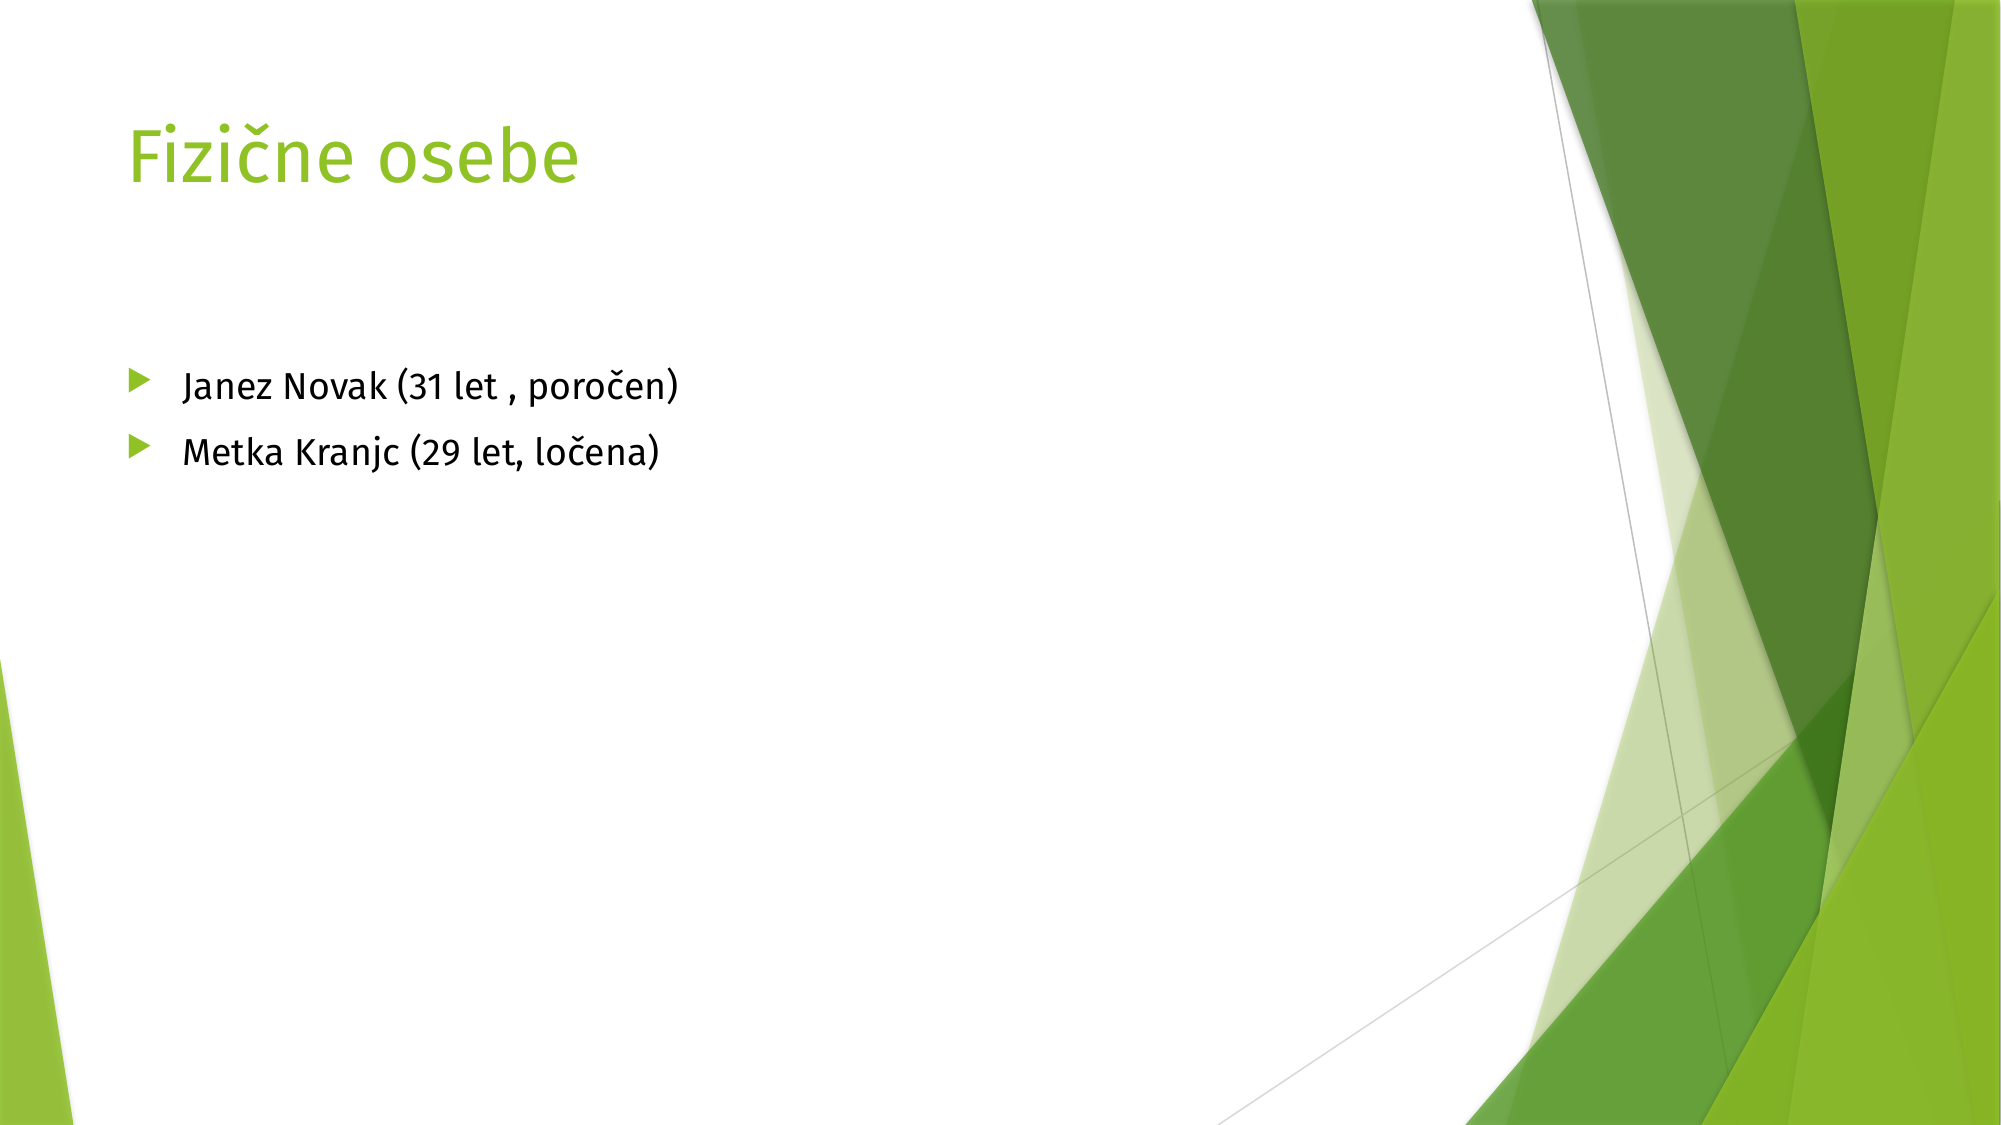

# Fizične osebe
Janez Novak (31 let , poročen)
Metka Kranjc (29 let, ločena)